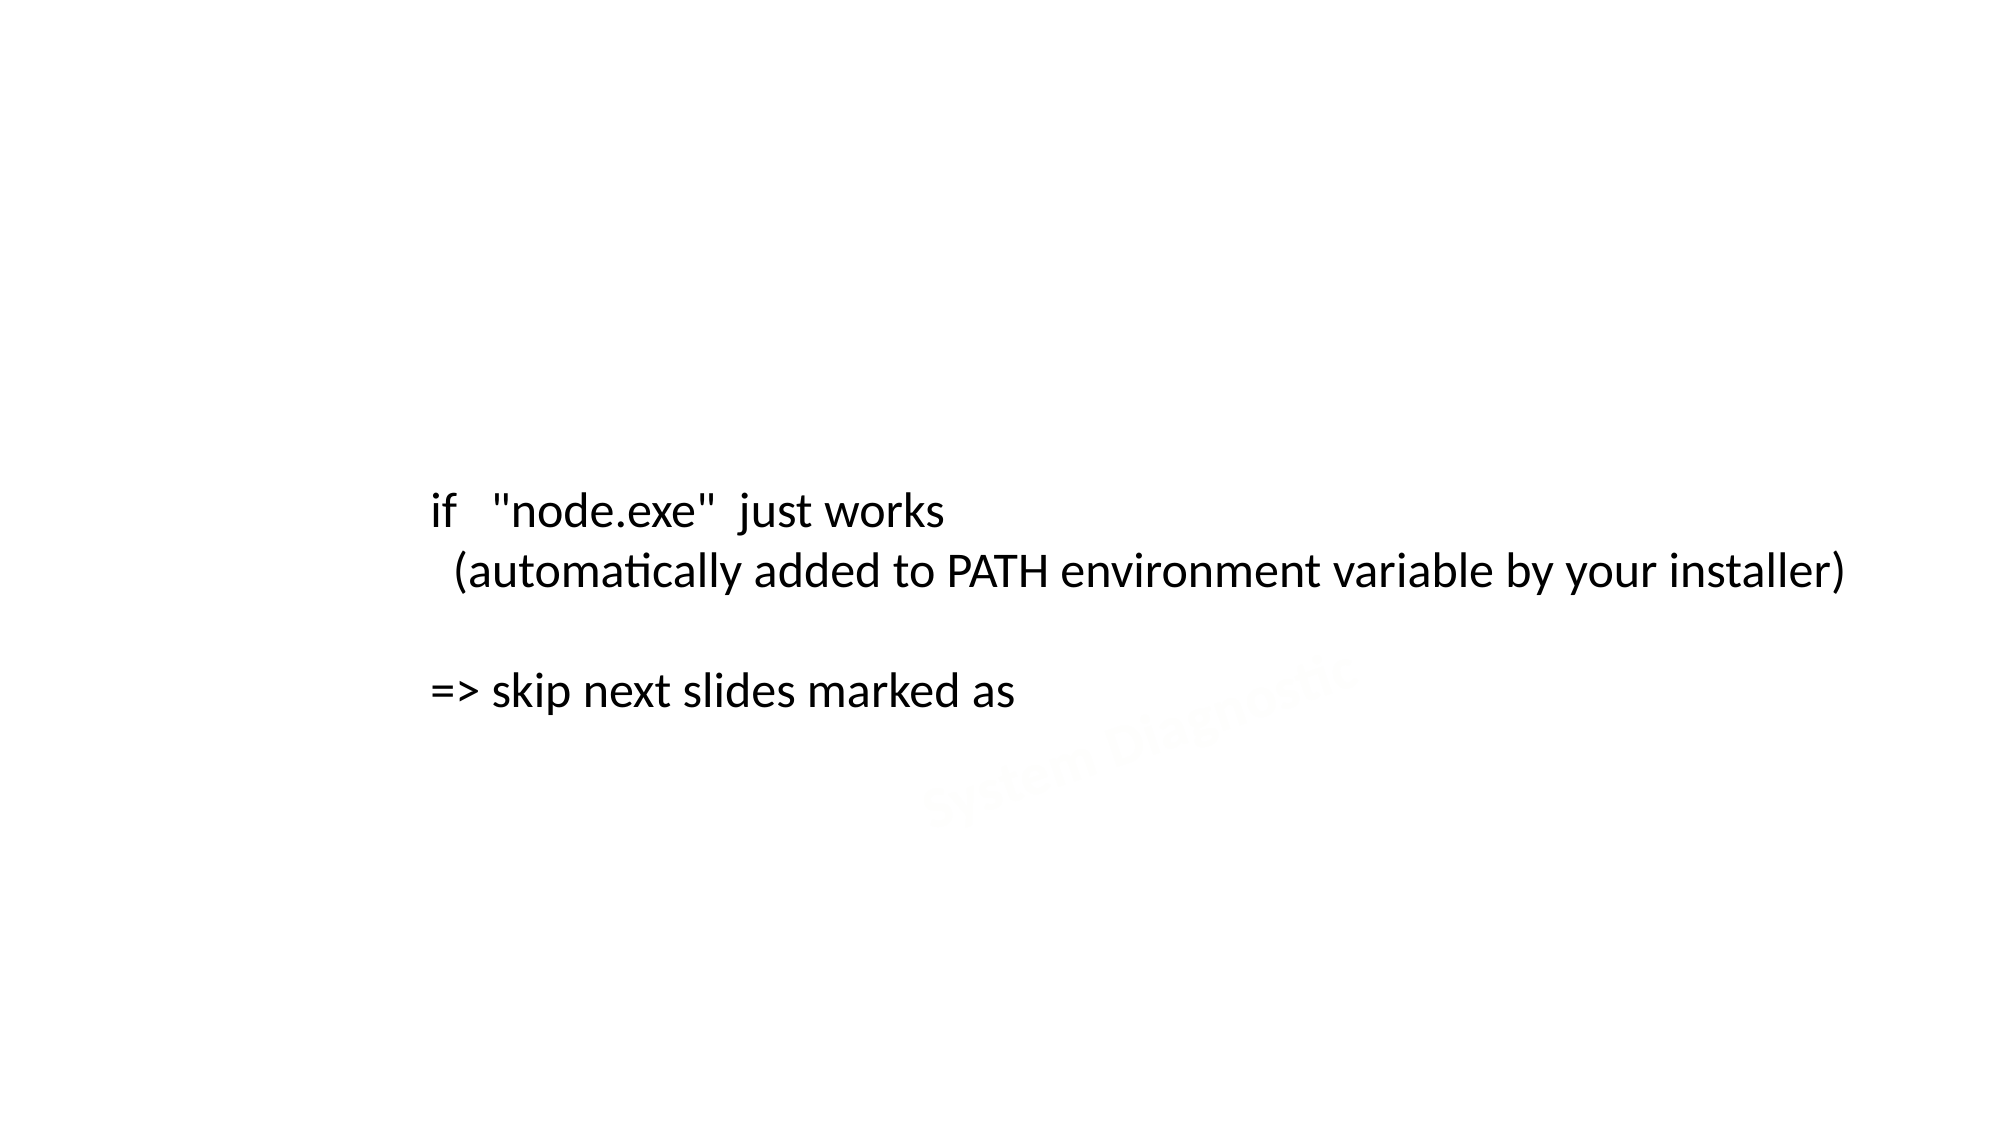

if   "node.exe"  just works
  (automatically added to PATH environment variable by your installer)

=> skip next slides marked as
System Diagnostic